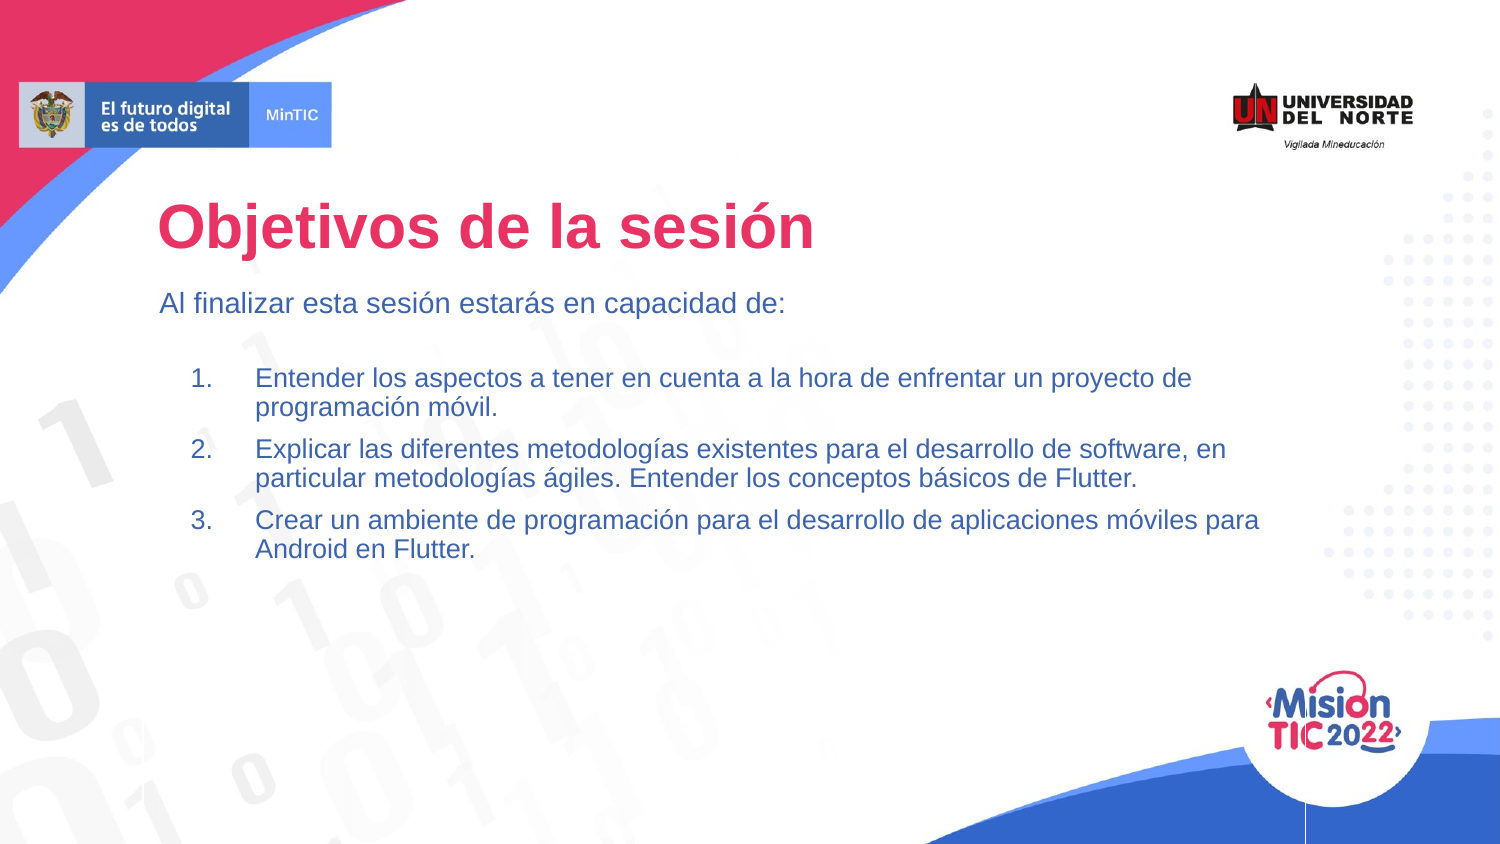

# Objetivos de la sesión
  Al finalizar esta sesión estarás en capacidad de:

Entender los aspectos a tener en cuenta a la hora de enfrentar un proyecto de programación móvil.
Explicar las diferentes metodologías existentes para el desarrollo de software, en particular metodologías ágiles. Entender los conceptos básicos de Flutter.
Crear un ambiente de programación para el desarrollo de aplicaciones móviles para Android en Flutter.